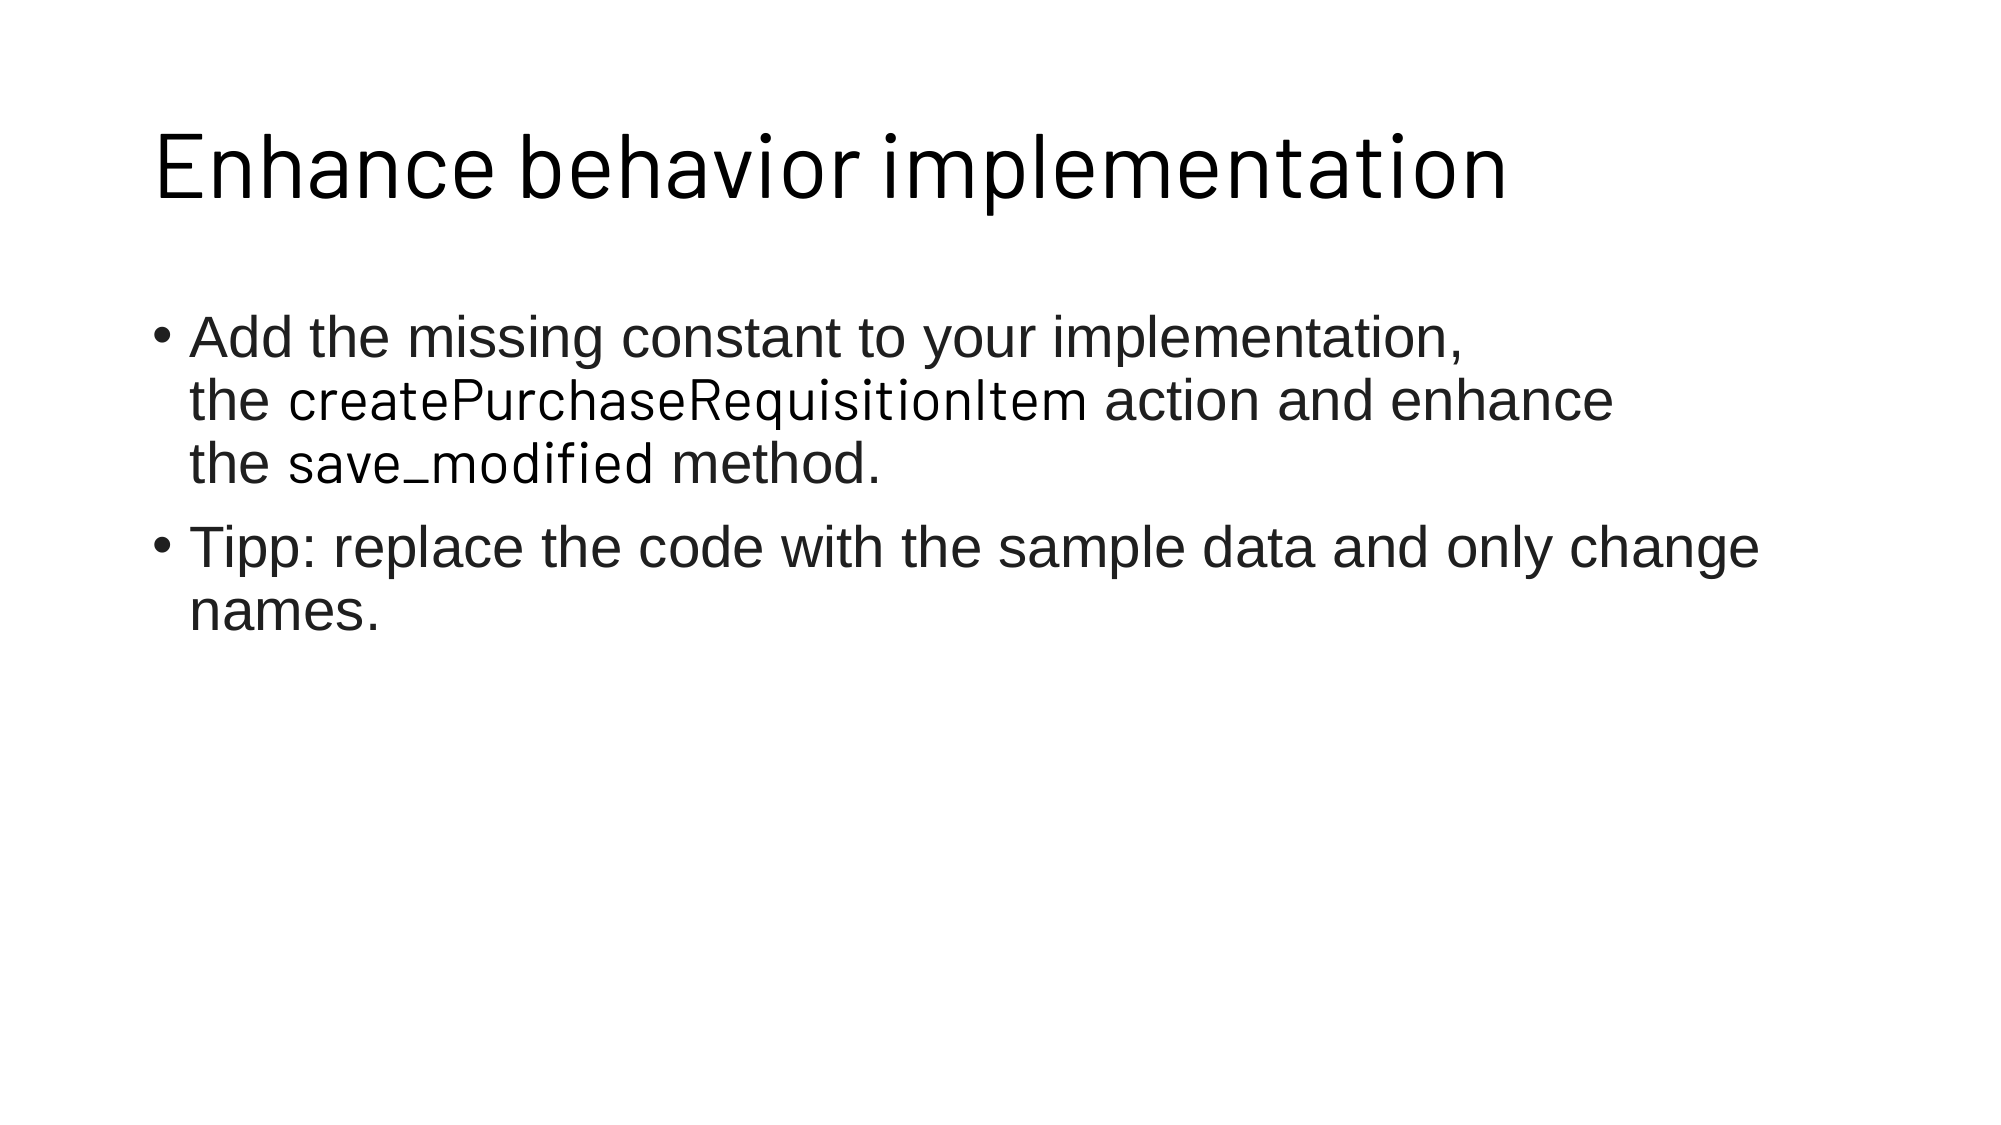

# Enhance behavior implementation
Add the missing constant to your implementation, the createPurchaseRequisitionItem action and enhance the save_modified method.
Tipp: replace the code with the sample data and only change names.